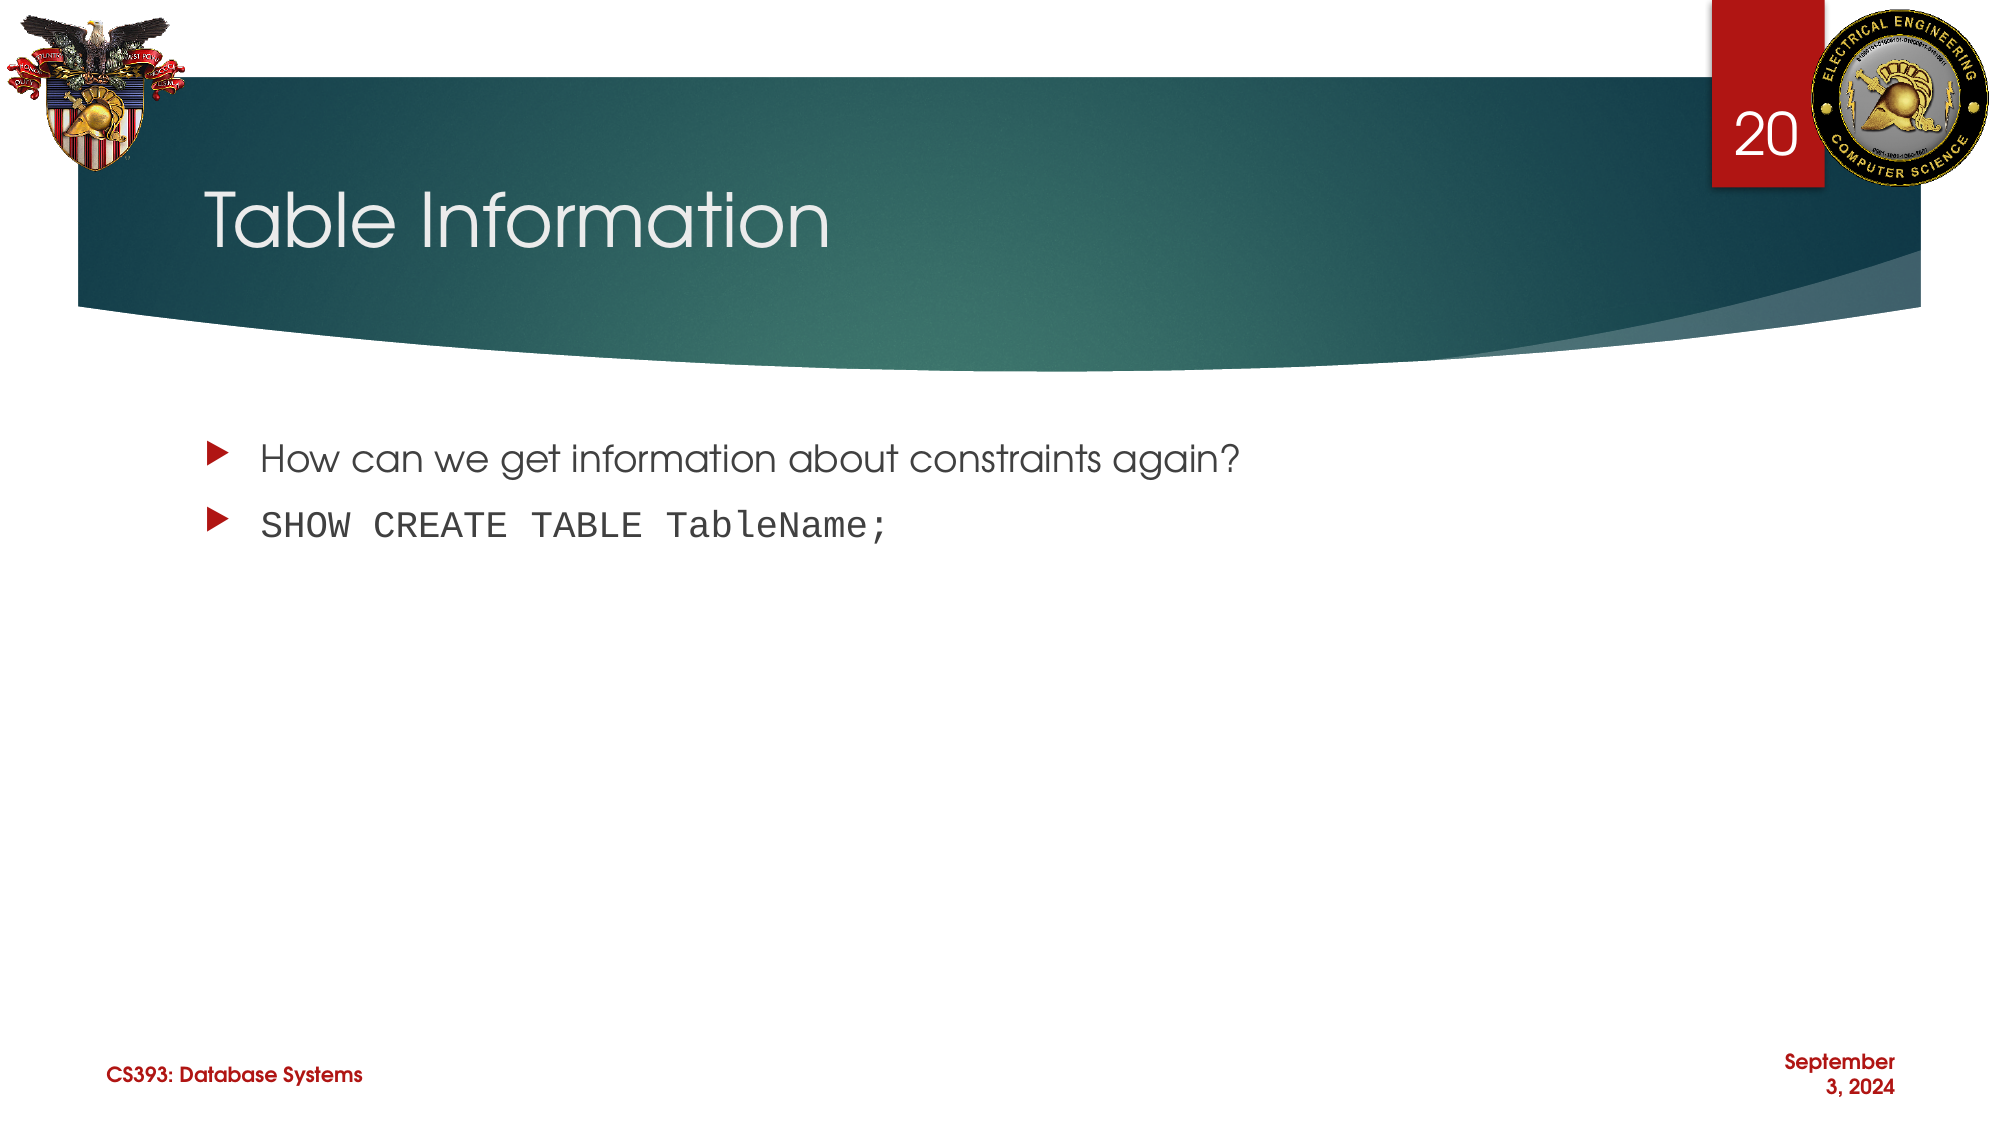

20
# Table Information
How can we get information about constraints again?
SHOW CREATE TABLE TableName;
CS393: Database Systems
September 3, 2024